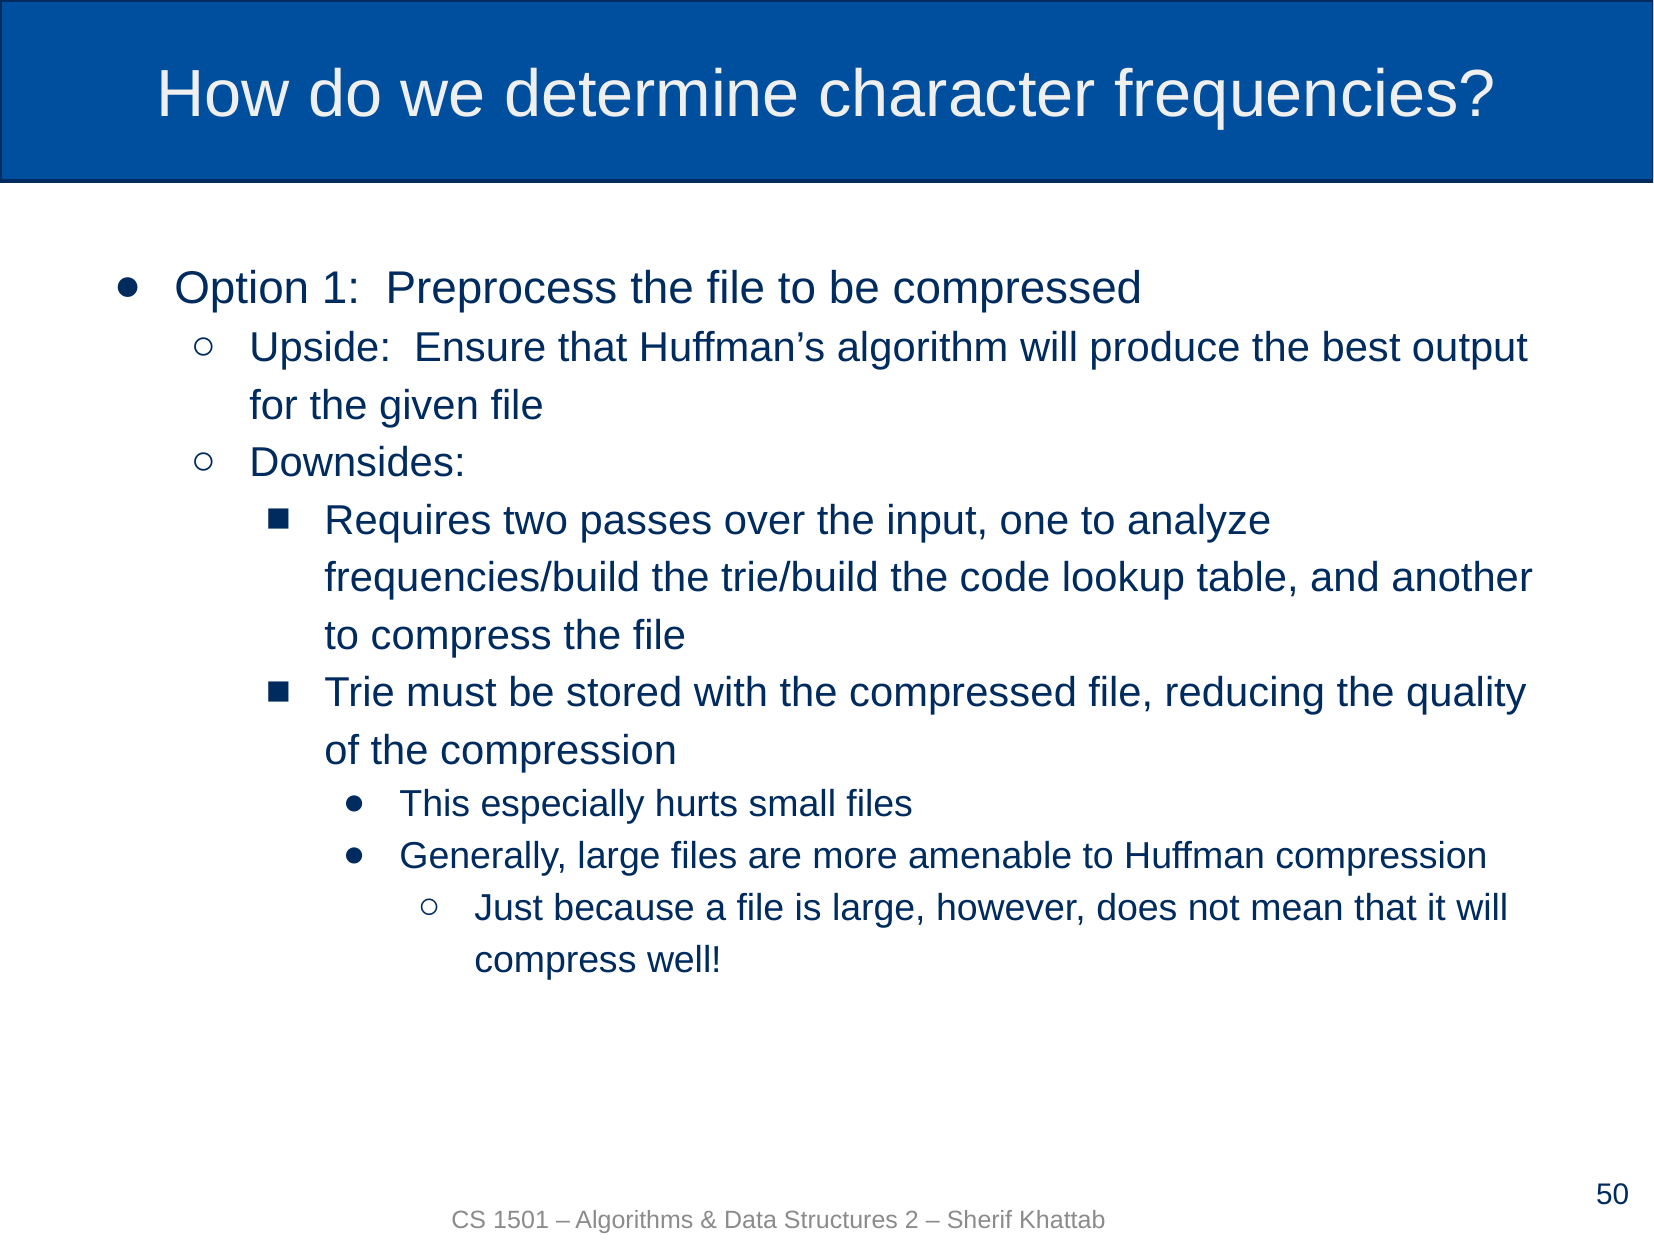

# How do we determine character frequencies?
Option 1:  Preprocess the file to be compressed
Upside:  Ensure that Huffman’s algorithm will produce the best output for the given file
Downsides:
Requires two passes over the input, one to analyze frequencies/build the trie/build the code lookup table, and another to compress the file
Trie must be stored with the compressed file, reducing the quality of the compression
This especially hurts small files
Generally, large files are more amenable to Huffman compression
Just because a file is large, however, does not mean that it will compress well!
50
CS 1501 – Algorithms & Data Structures 2 – Sherif Khattab